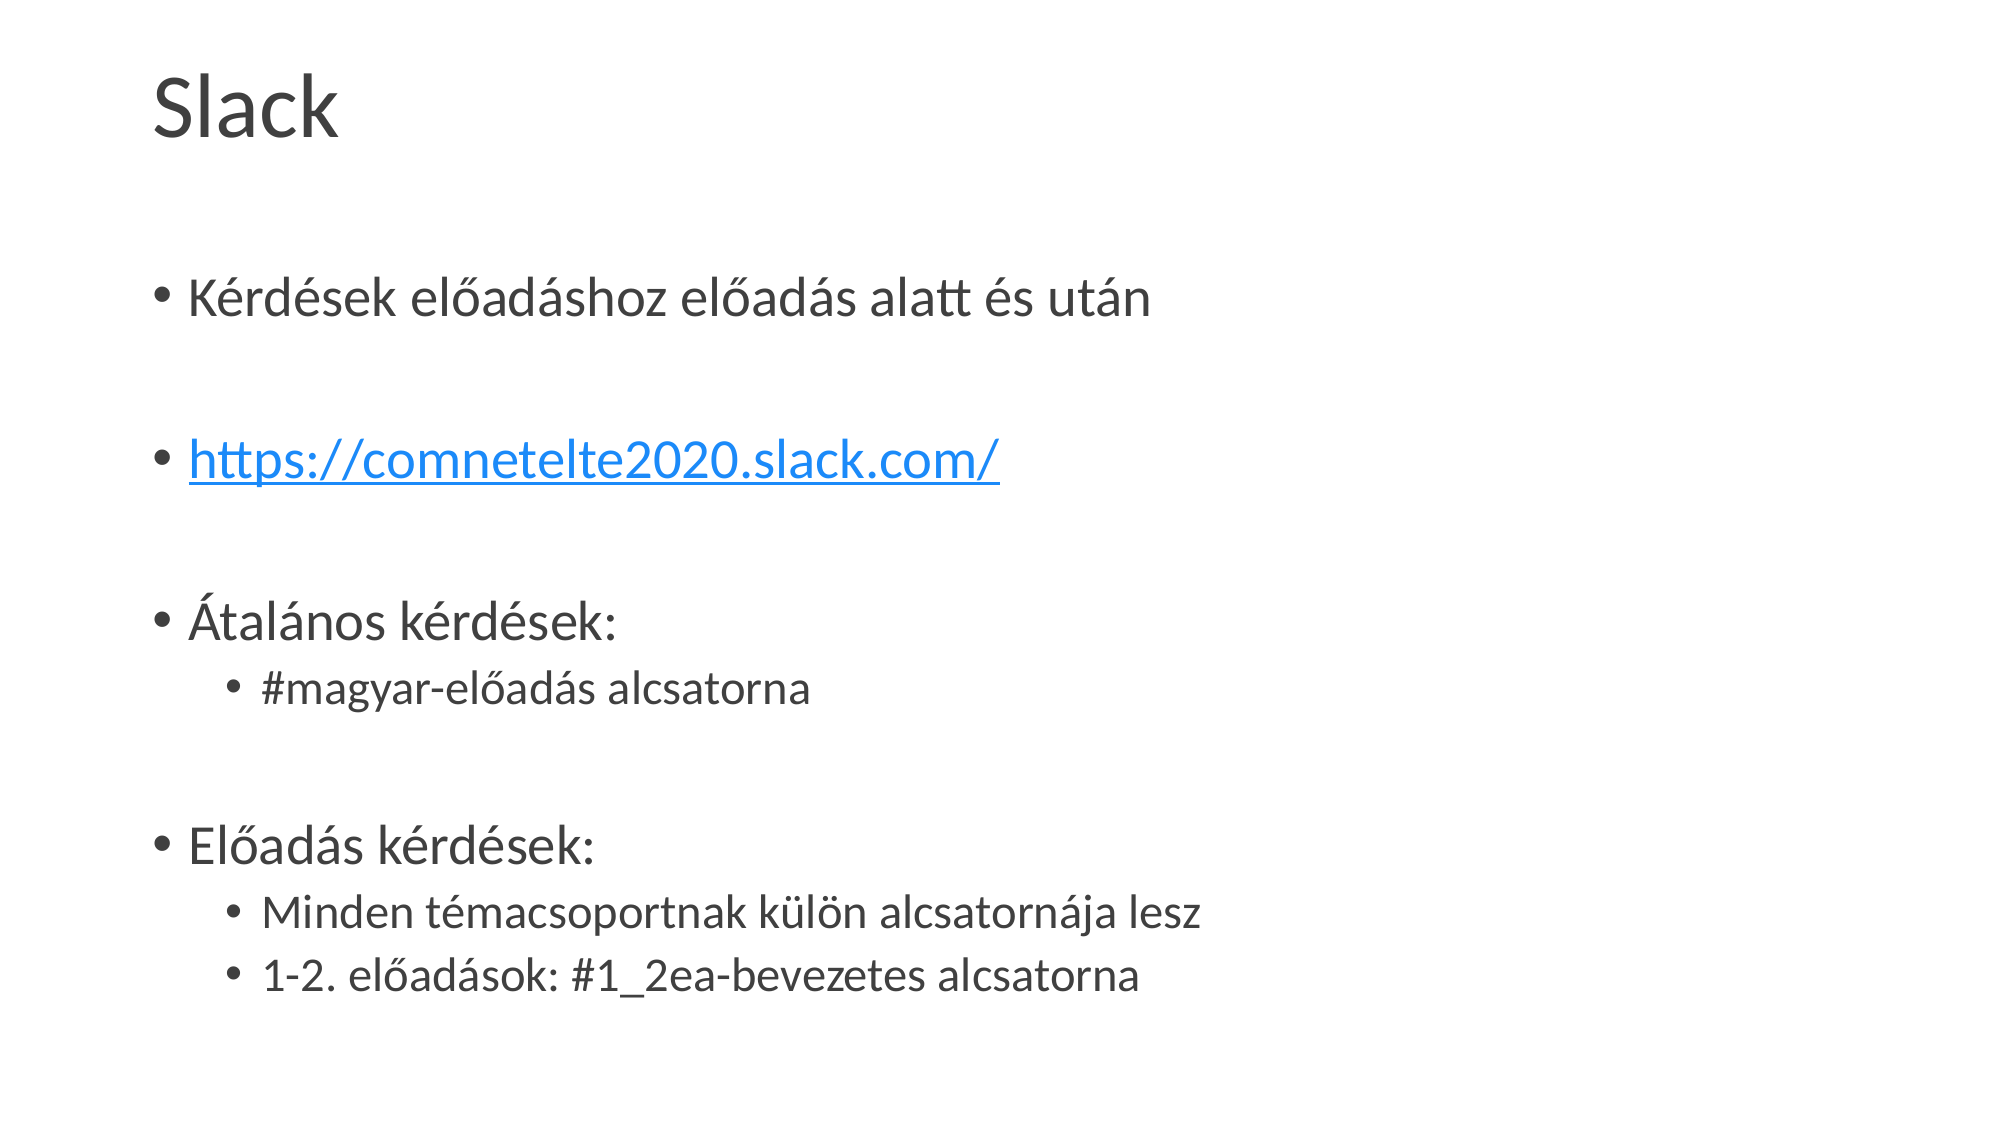

# Slack
Kérdések előadáshoz előadás alatt és után

https://comnetelte2020.slack.com/

Átalános kérdések:
#magyar-előadás alcsatorna

Előadás kérdések:
Minden témacsoportnak külön alcsatornája lesz
1-2. előadások: #1_2ea-bevezetes alcsatorna